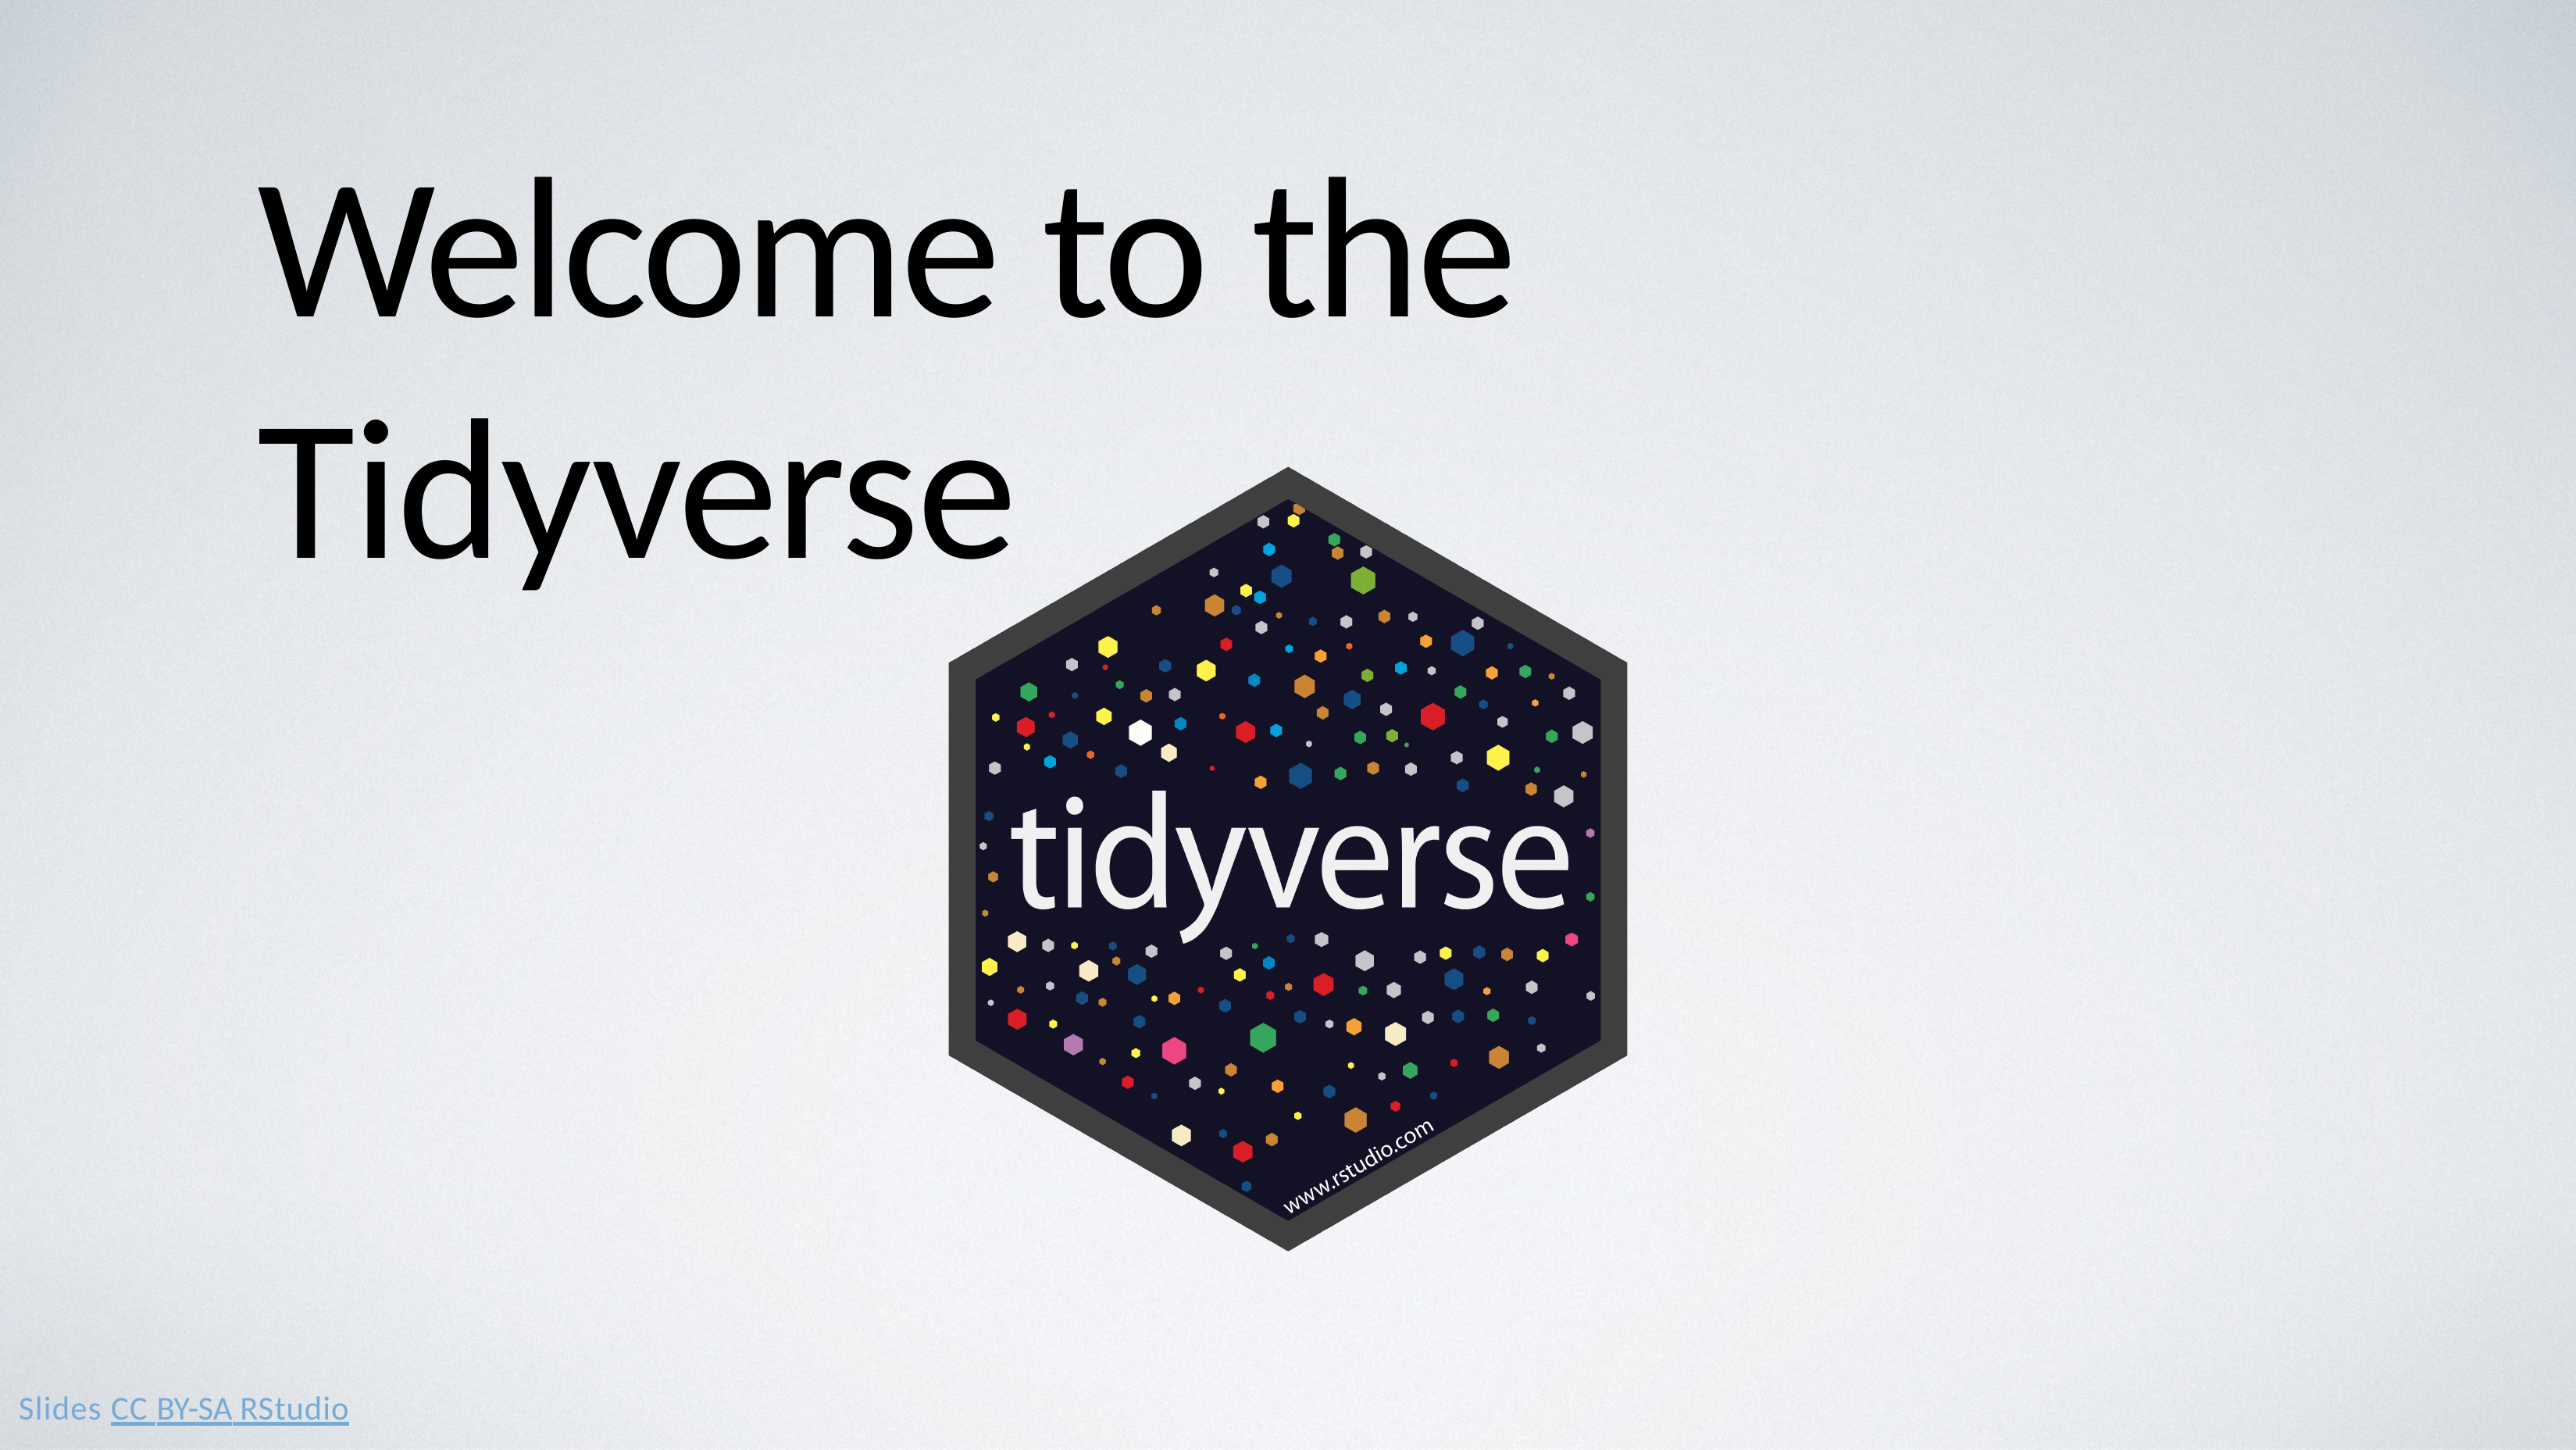

# Welcome to the Tidyverse

Slides CC BY-SA RStudio